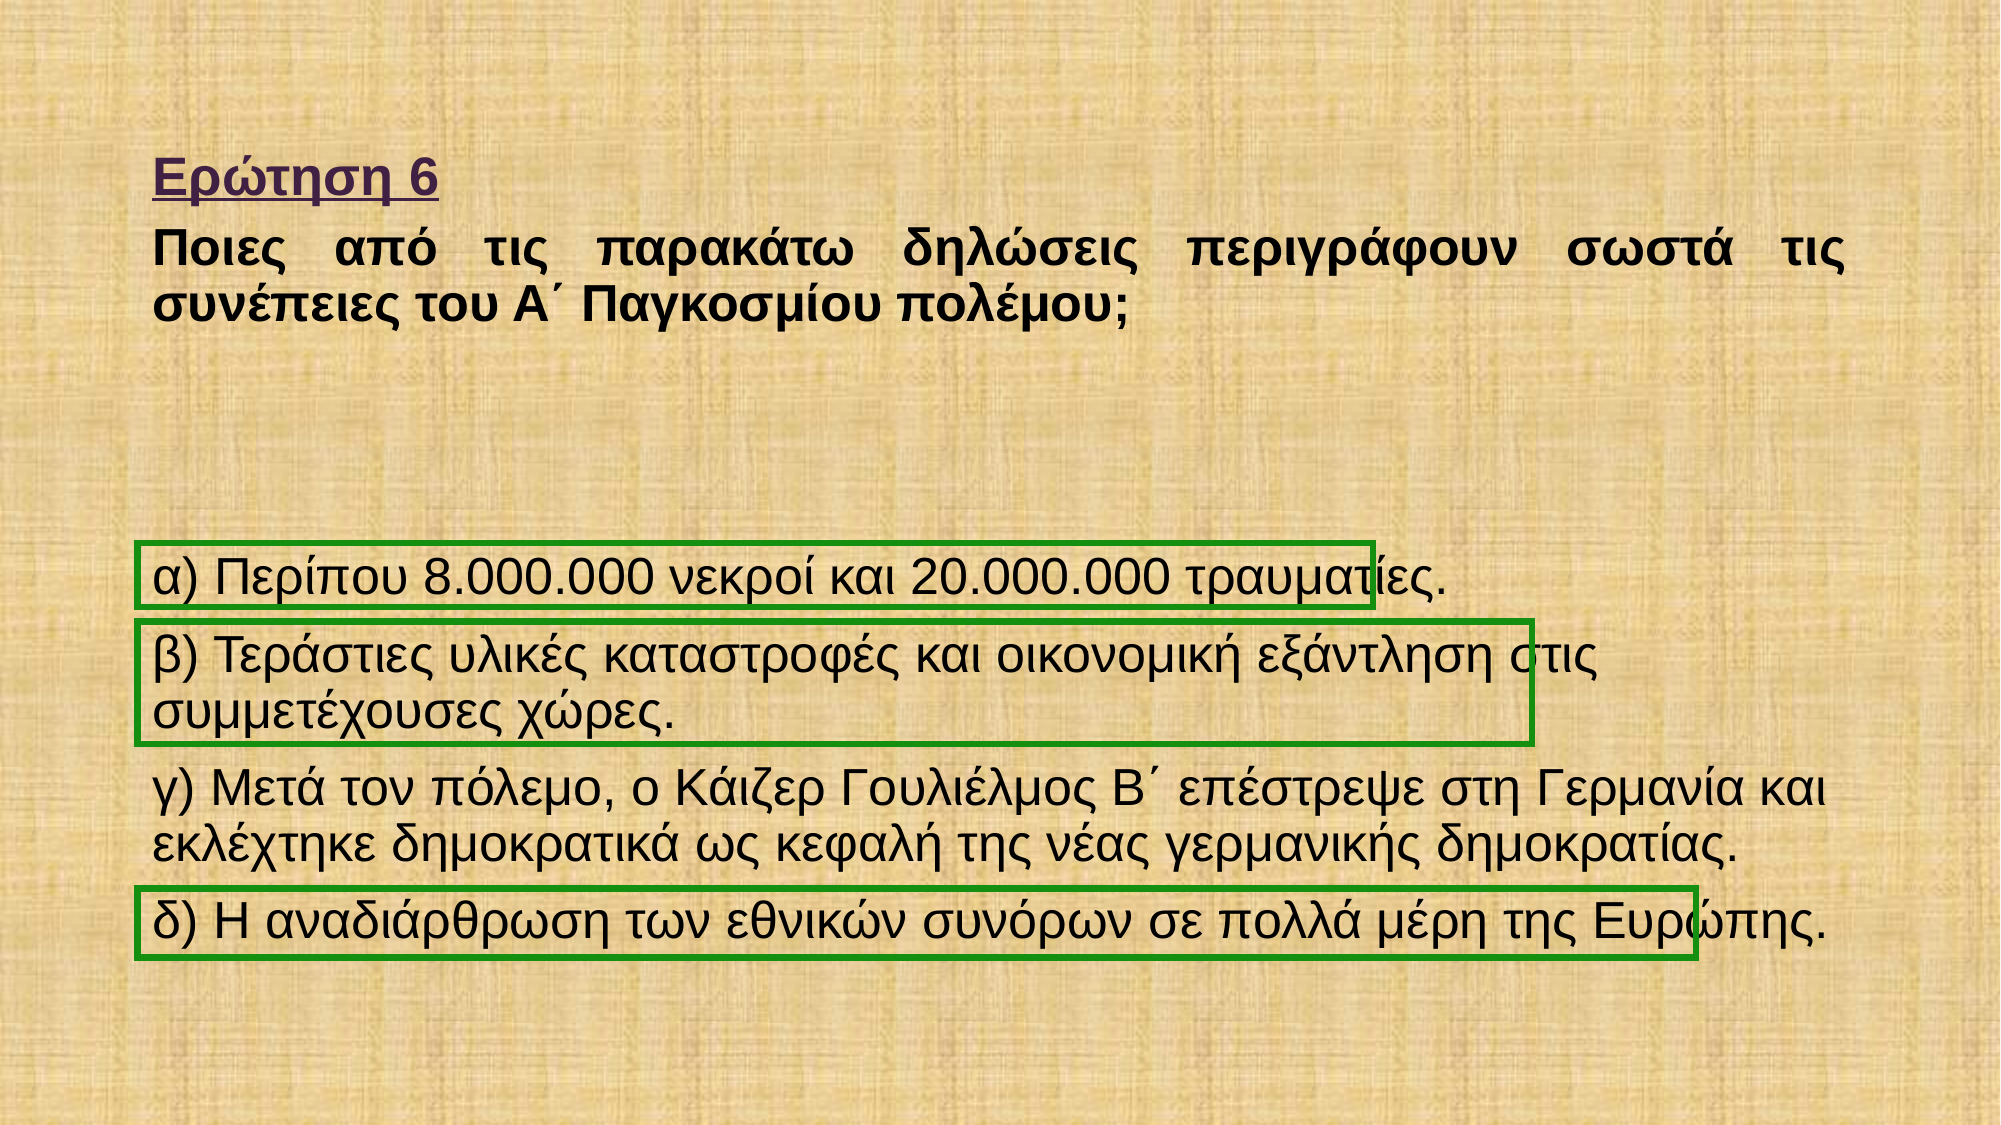

Ερώτηση 6
Ποιες από τις παρακάτω δηλώσεις περιγράφουν σωστά τις συνέπειες του Α΄ Παγκοσμίου πολέμου;
α) Περίπου 8.000.000 νεκροί και 20.000.000 τραυματίες.
β) Τεράστιες υλικές καταστροφές και οικονομική εξάντληση στις        συμμετέχουσες χώρες.
γ) Μετά τον πόλεμο, ο Κάιζερ Γουλιέλμος Β΄ επέστρεψε στη Γερμανία και εκλέχτηκε δημοκρατικά ως κεφαλή της νέας γερμανικής δημοκρατίας.
δ) Η αναδιάρθρωση των εθνικών συνόρων σε πολλά μέρη της Ευρώπης.